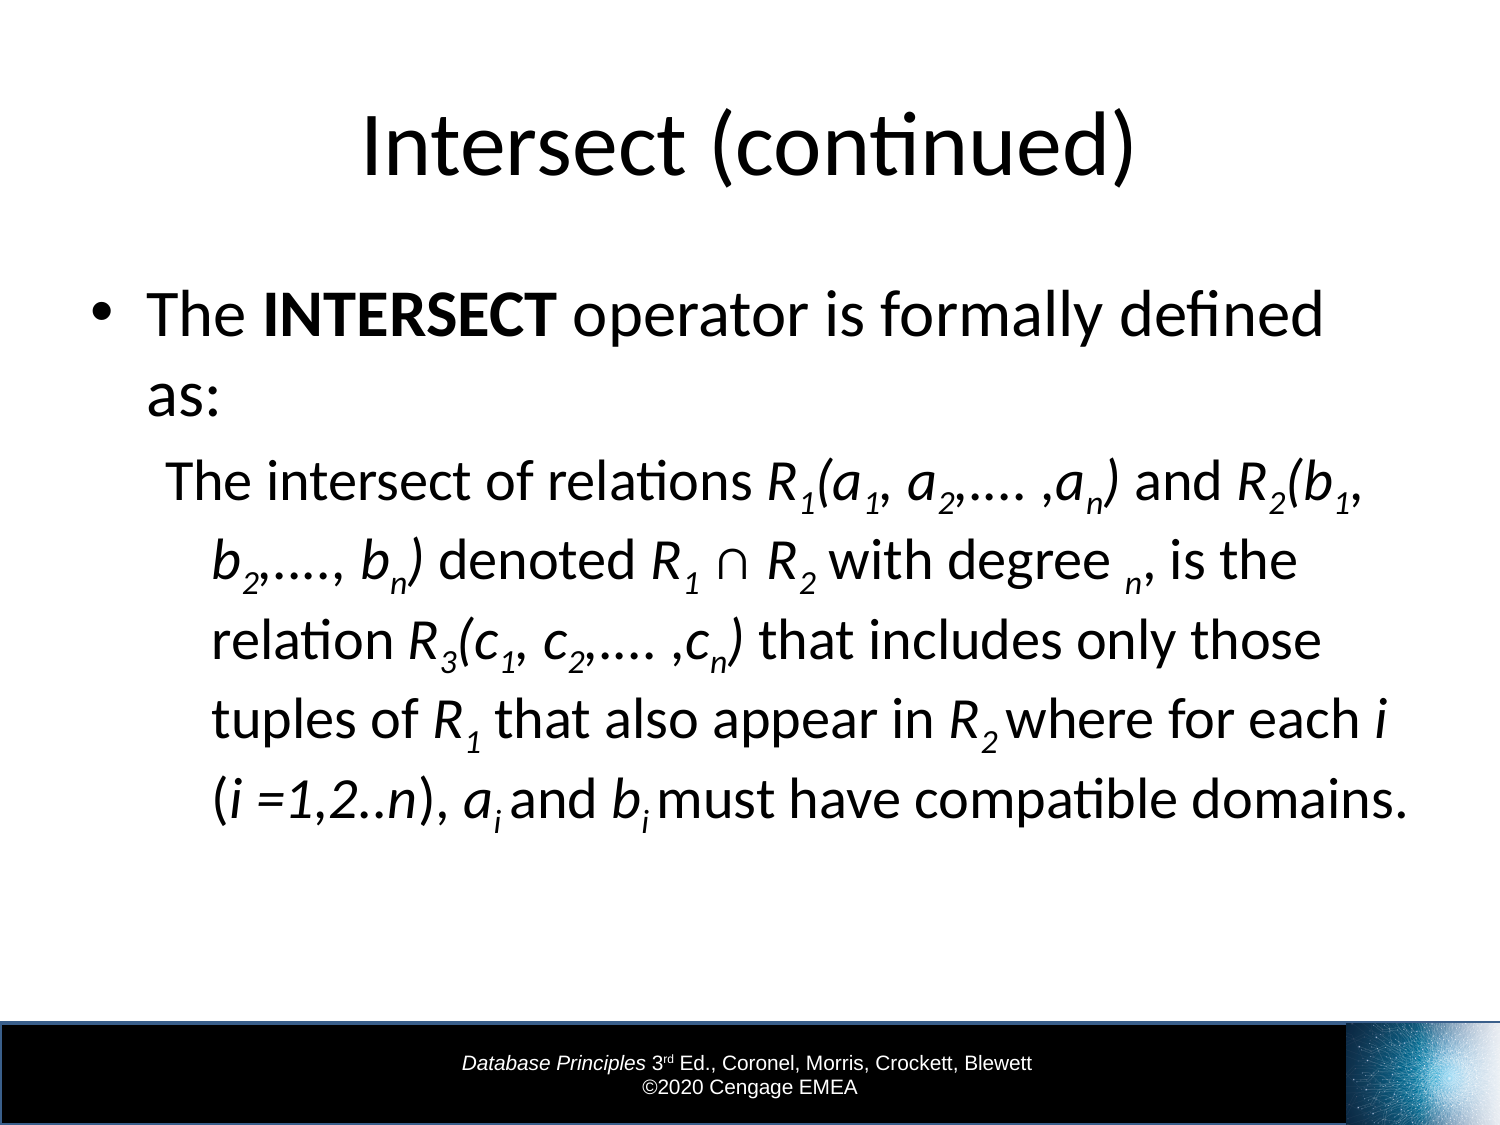

# Intersect (continued)
The INTERSECT operator is formally defined as:
The intersect of relations R1(a1, a2,.... ,an) and R2(b1, b2,...., bn) denoted R1 ∩ R2 with degree n, is the relation R3(c1, c2,.... ,cn) that includes only those tuples of R1 that also appear in R2 where for each i (i =1,2..n), ai and bi must have compatible domains.